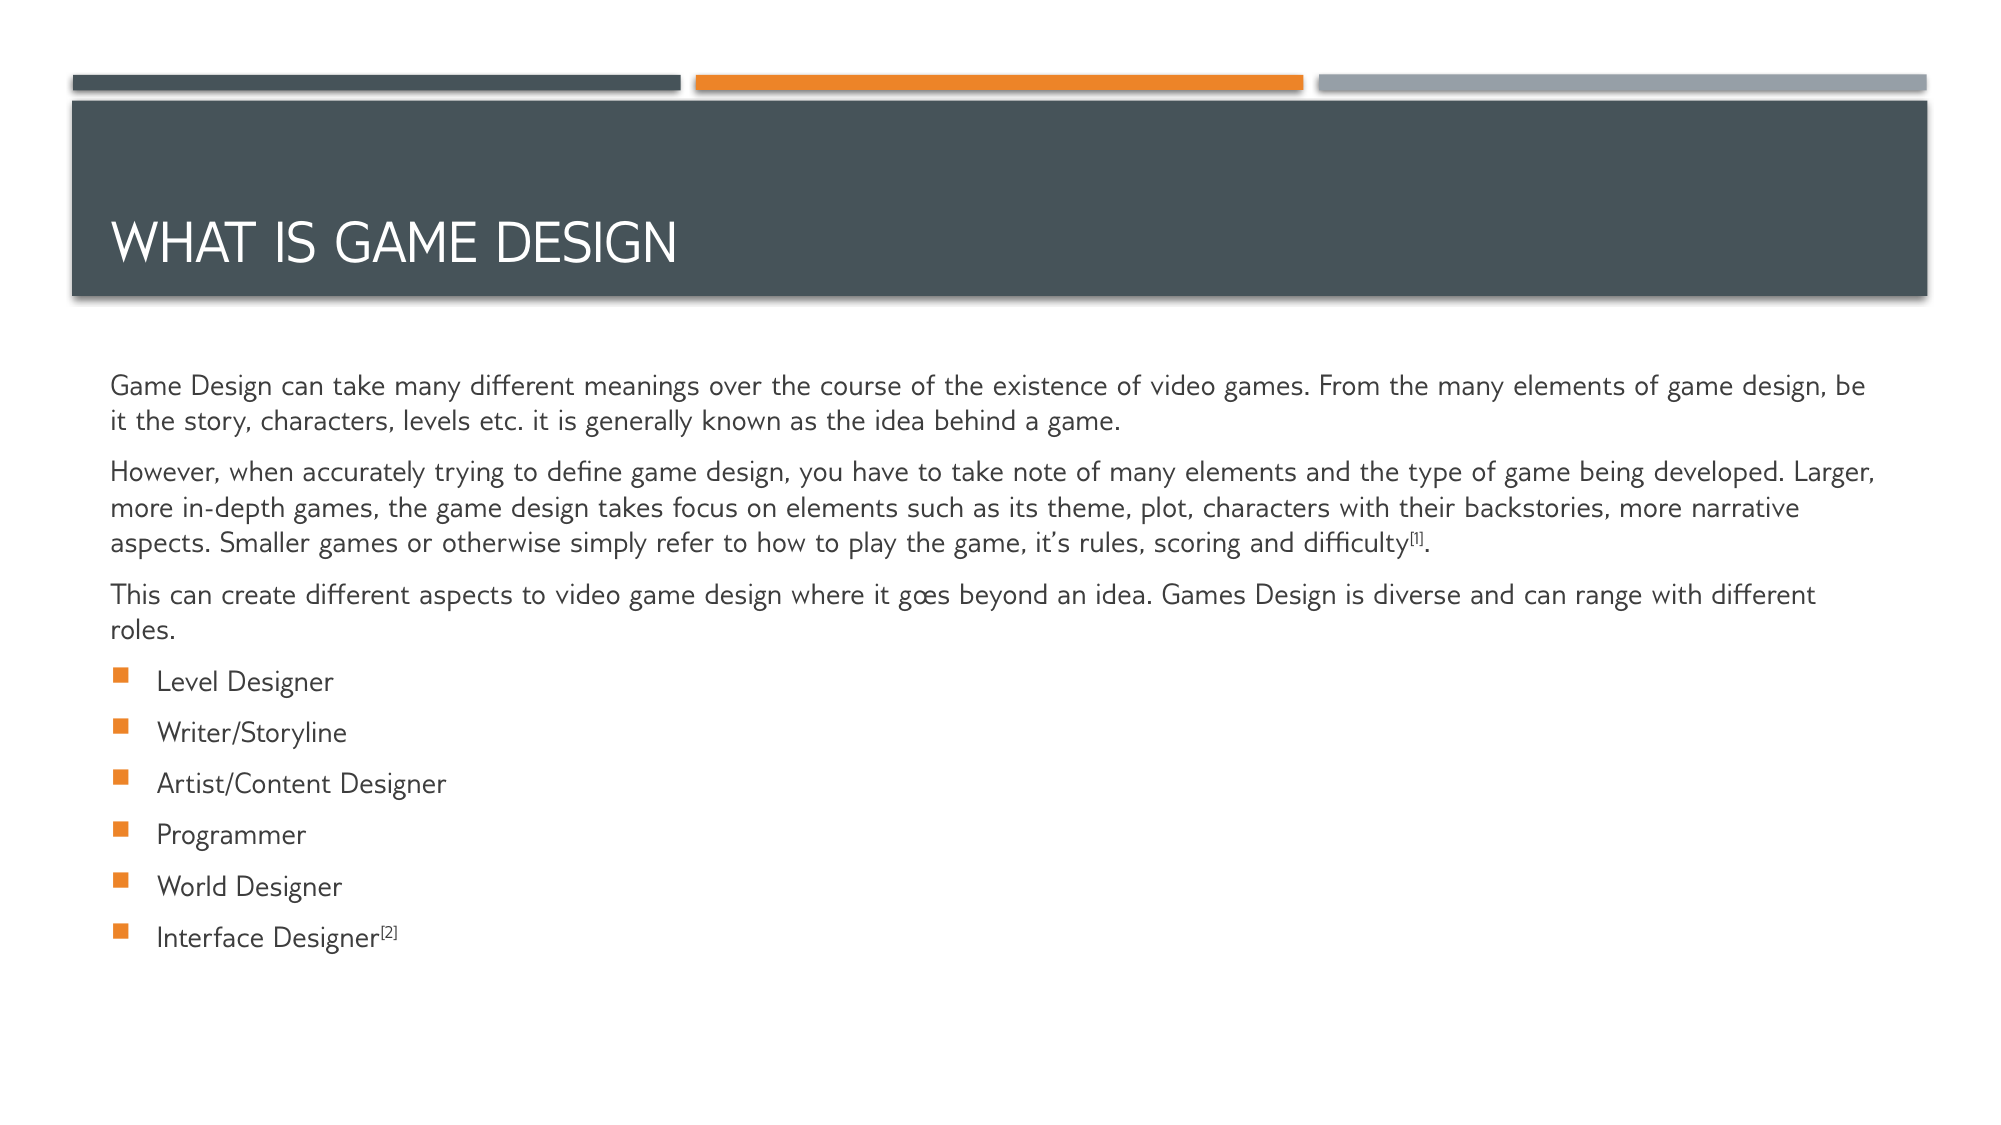

# What is Game Design
Game Design can take many different meanings over the course of the existence of video games. From the many elements of game design, be it the story, characters, levels etc. it is generally known as the idea behind a game.
However, when accurately trying to define game design, you have to take note of many elements and the type of game being developed. Larger, more in-depth games, the game design takes focus on elements such as its theme, plot, characters with their backstories, more narrative aspects. Smaller games or otherwise simply refer to how to play the game, it’s rules, scoring and difficulty[1].
This can create different aspects to video game design where it goes beyond an idea. Games Design is diverse and can range with different roles.
Level Designer
Writer/Storyline
Artist/Content Designer
Programmer
World Designer
Interface Designer[2]